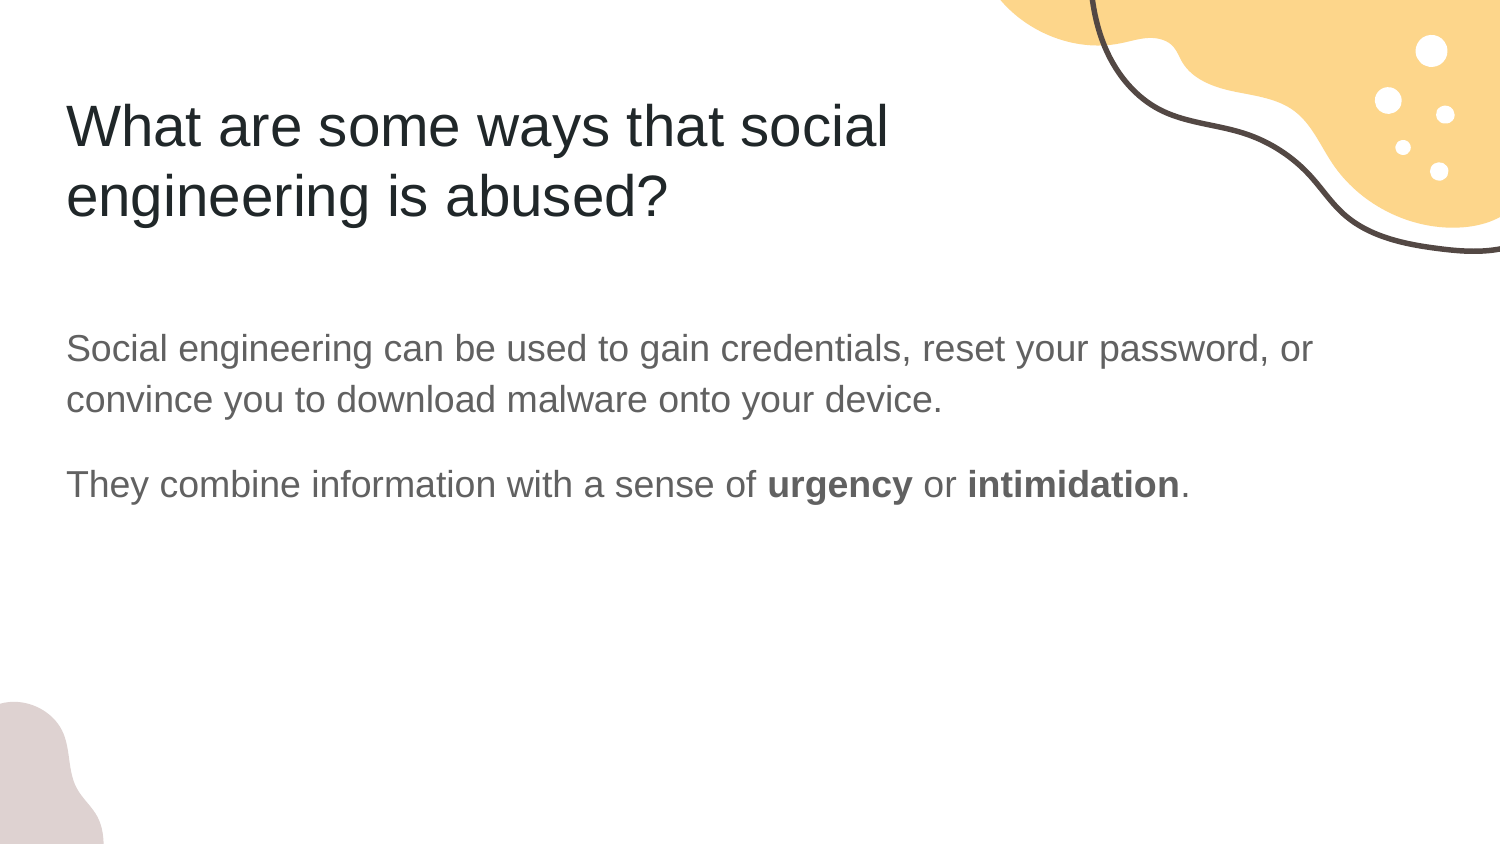

What are some ways that social engineering is abused?
Social engineering can be used to gain credentials, reset your password, or convince you to download malware onto your device.
They combine information with a sense of urgency or intimidation.